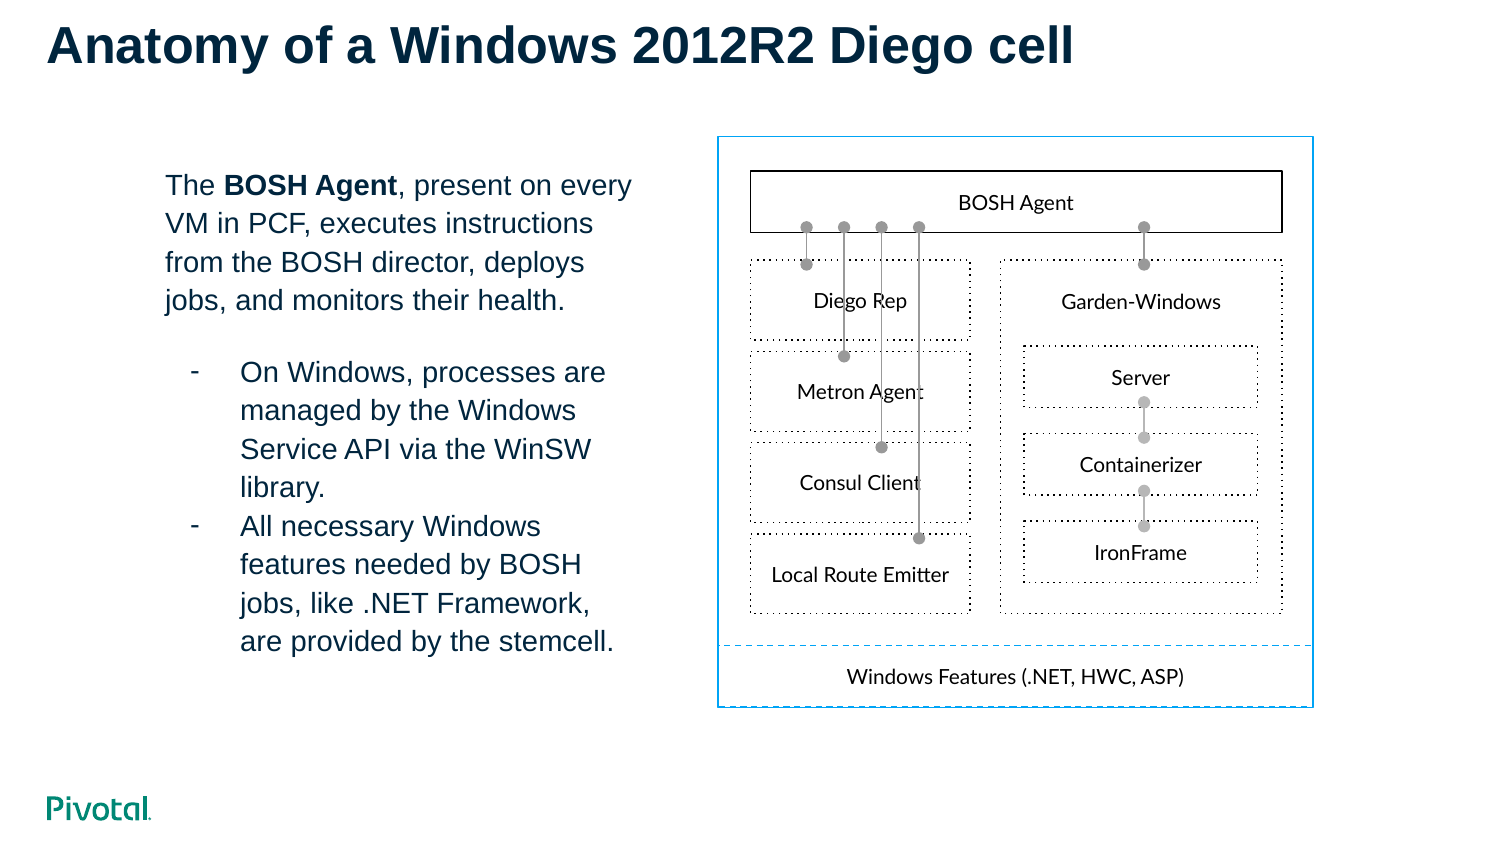

# Anatomy of a Windows 2012R2 Diego cell

The BOSH Agent, present on every VM in PCF, executes instructions from the BOSH director, deploys jobs, and monitors their health.
On Windows, processes are managed by the Windows Service API via the WinSW library.
All necessary Windows features needed by BOSH jobs, like .NET Framework, are provided by the stemcell.
BOSH Agent
Diego Rep

Garden-Windows
Server
Metron Agent
Containerizer
Consul Client
IronFrame
Local Route Emitter
Windows Features (.NET, HWC, ASP)